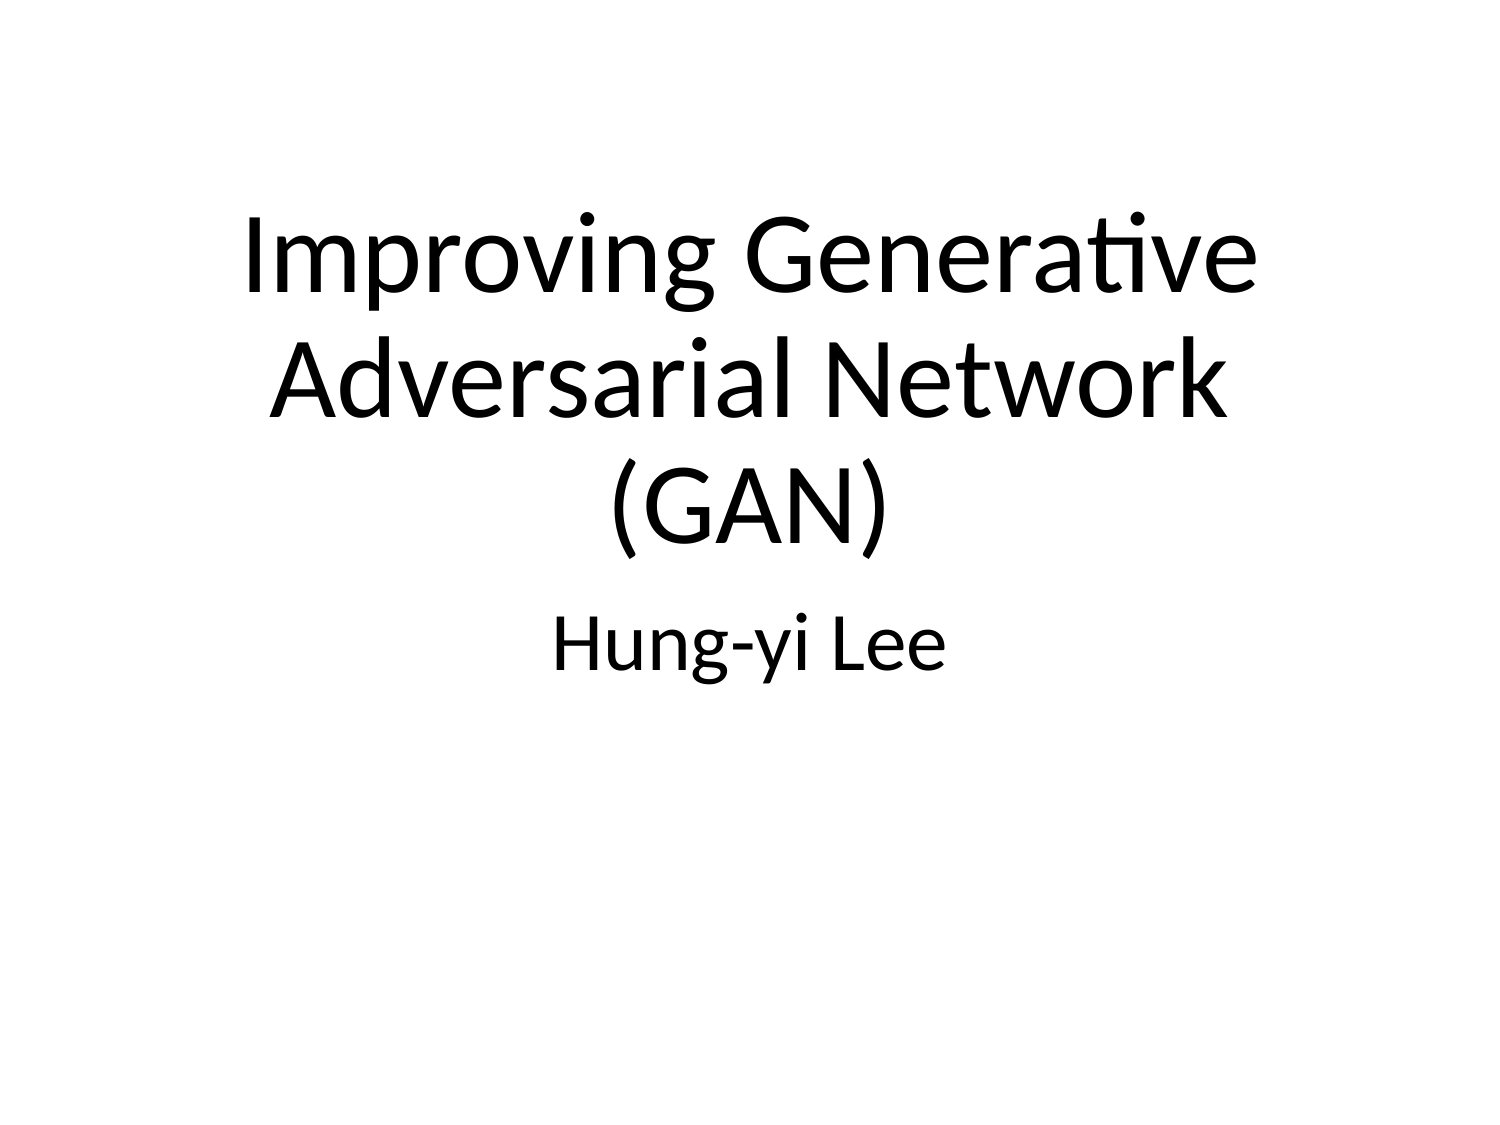

# Improving Generative Adversarial Network (GAN)
Hung-yi Lee